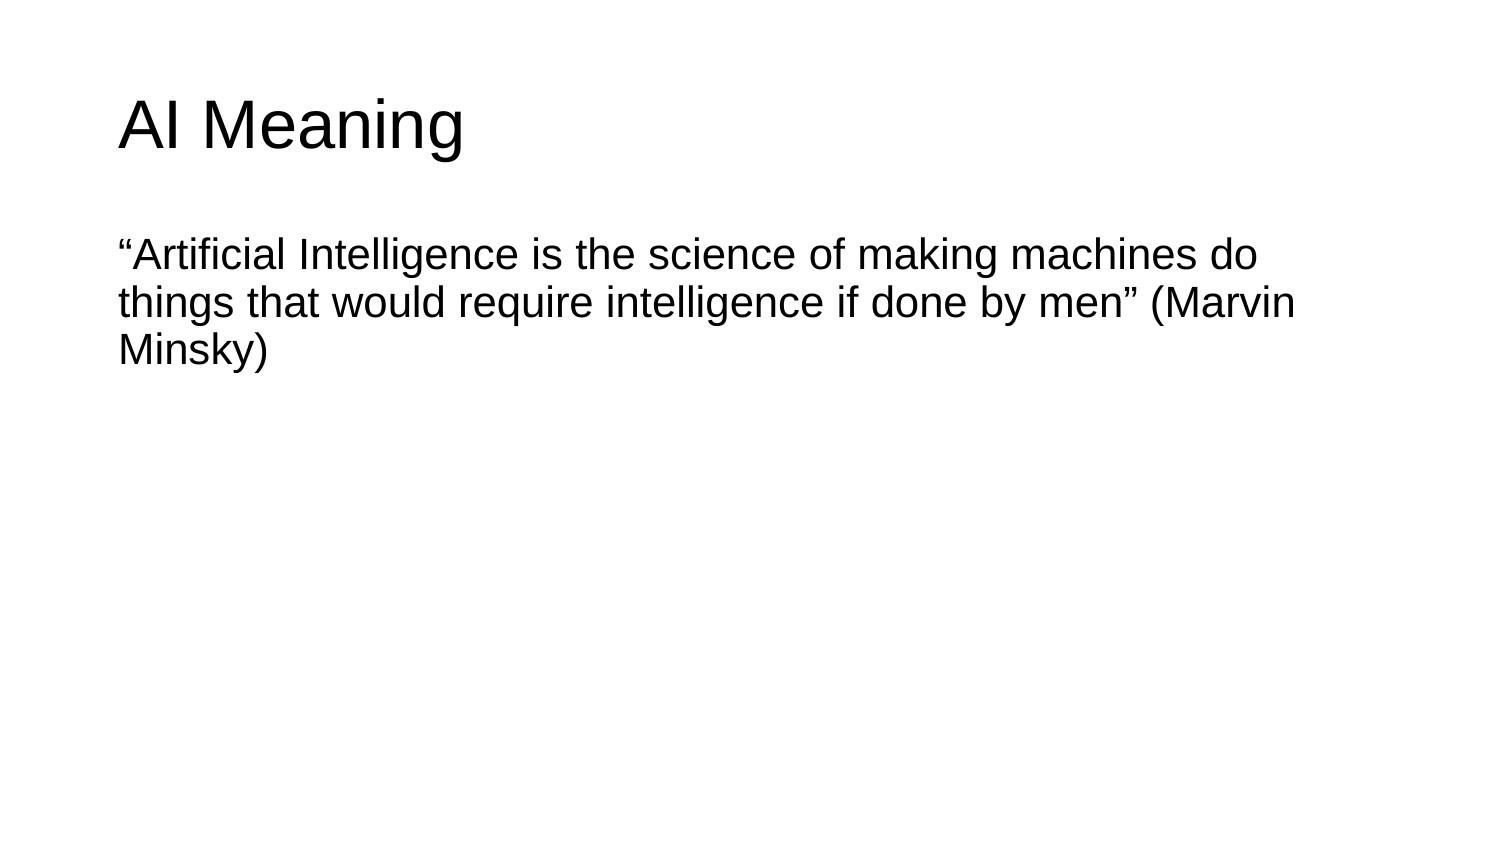

# AI Meaning
“Artificial Intelligence is the science of making machines do things that would require intelligence if done by men” (Marvin Minsky)